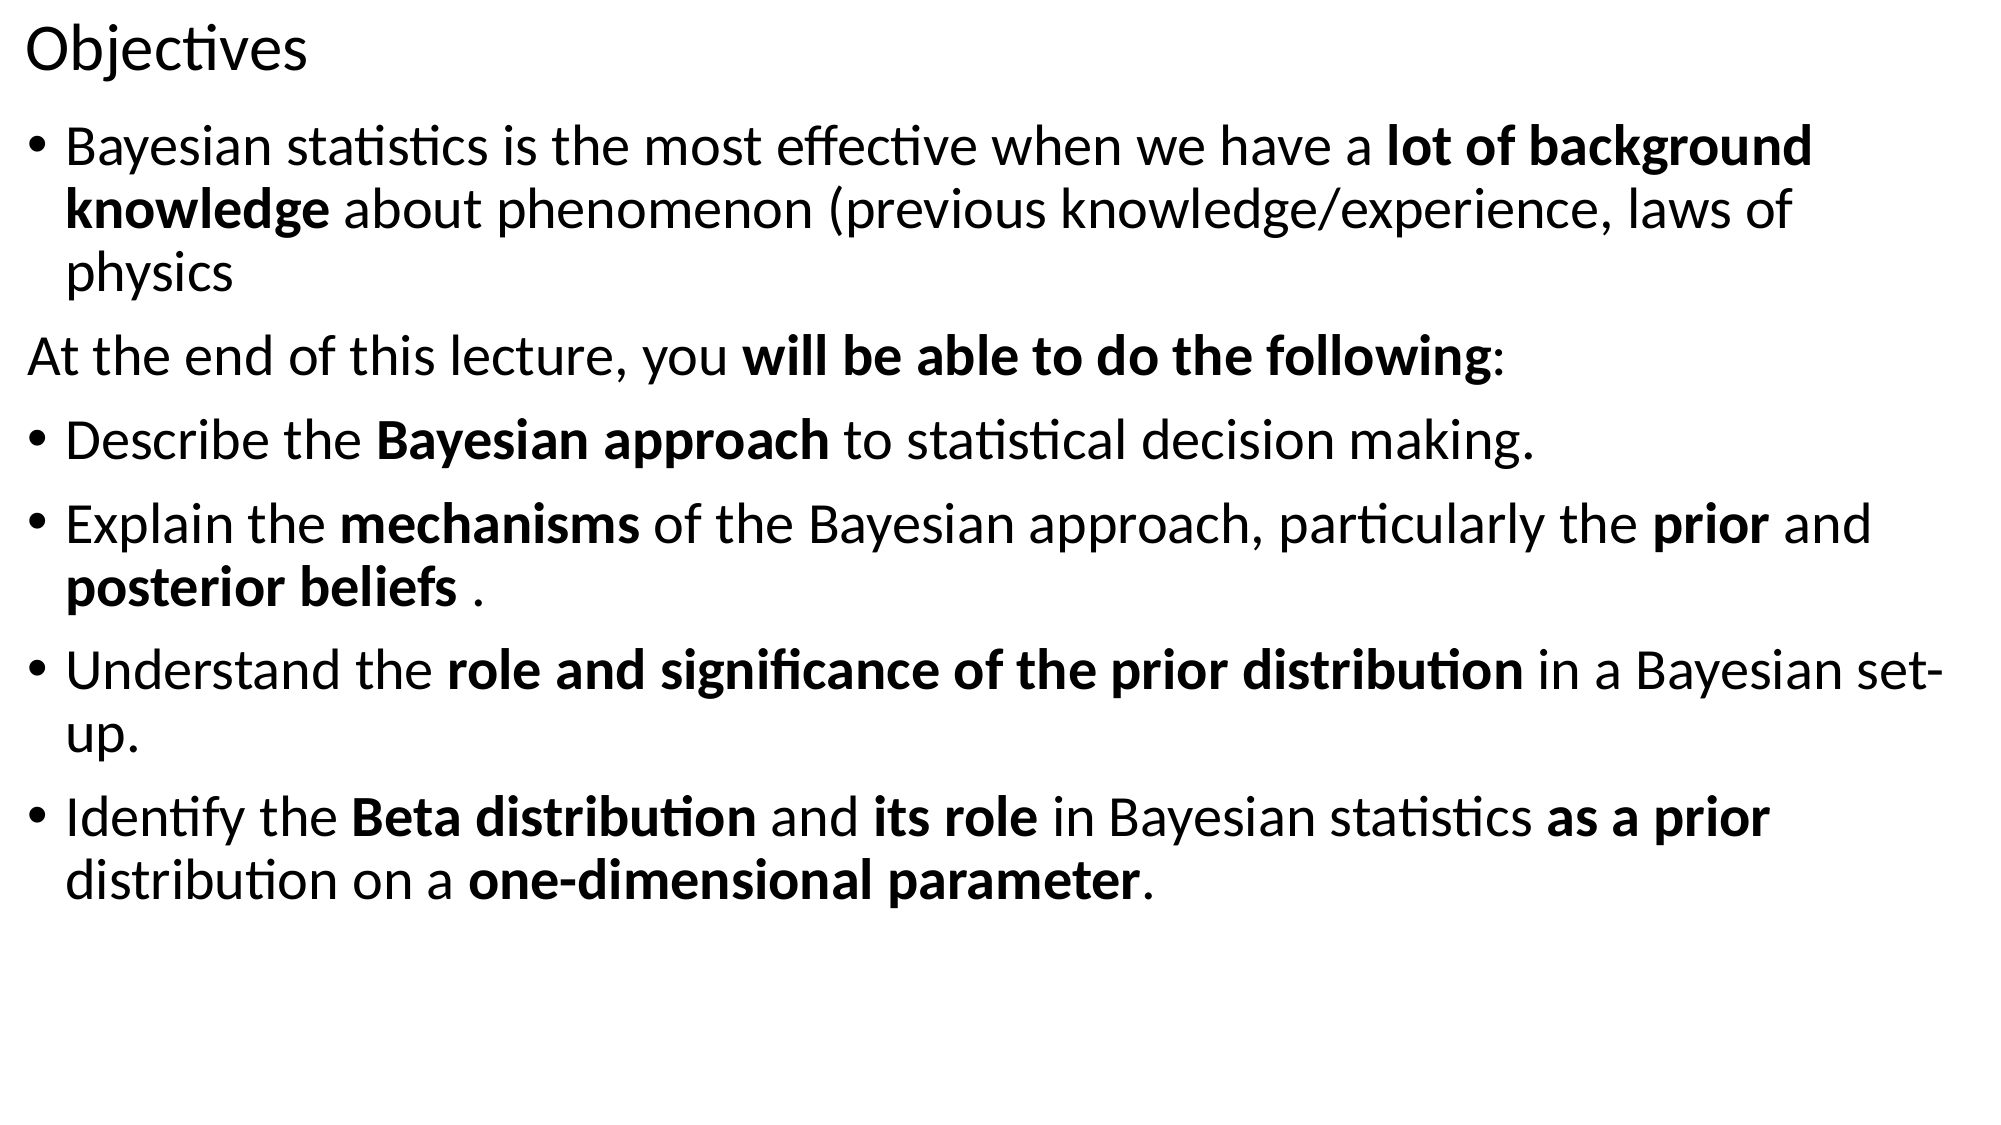

# Objectives
Bayesian statistics is the most effective when we have a lot of background knowledge about phenomenon (previous knowledge/experience, laws of physics
At the end of this lecture, you will be able to do the following:
Describe the Bayesian approach to statistical decision making.
Explain the mechanisms of the Bayesian approach, particularly the prior and posterior beliefs .
Understand the role and significance of the prior distribution in a Bayesian set-up.
Identify the Beta distribution and its role in Bayesian statistics as a prior distribution on a one-dimensional parameter.